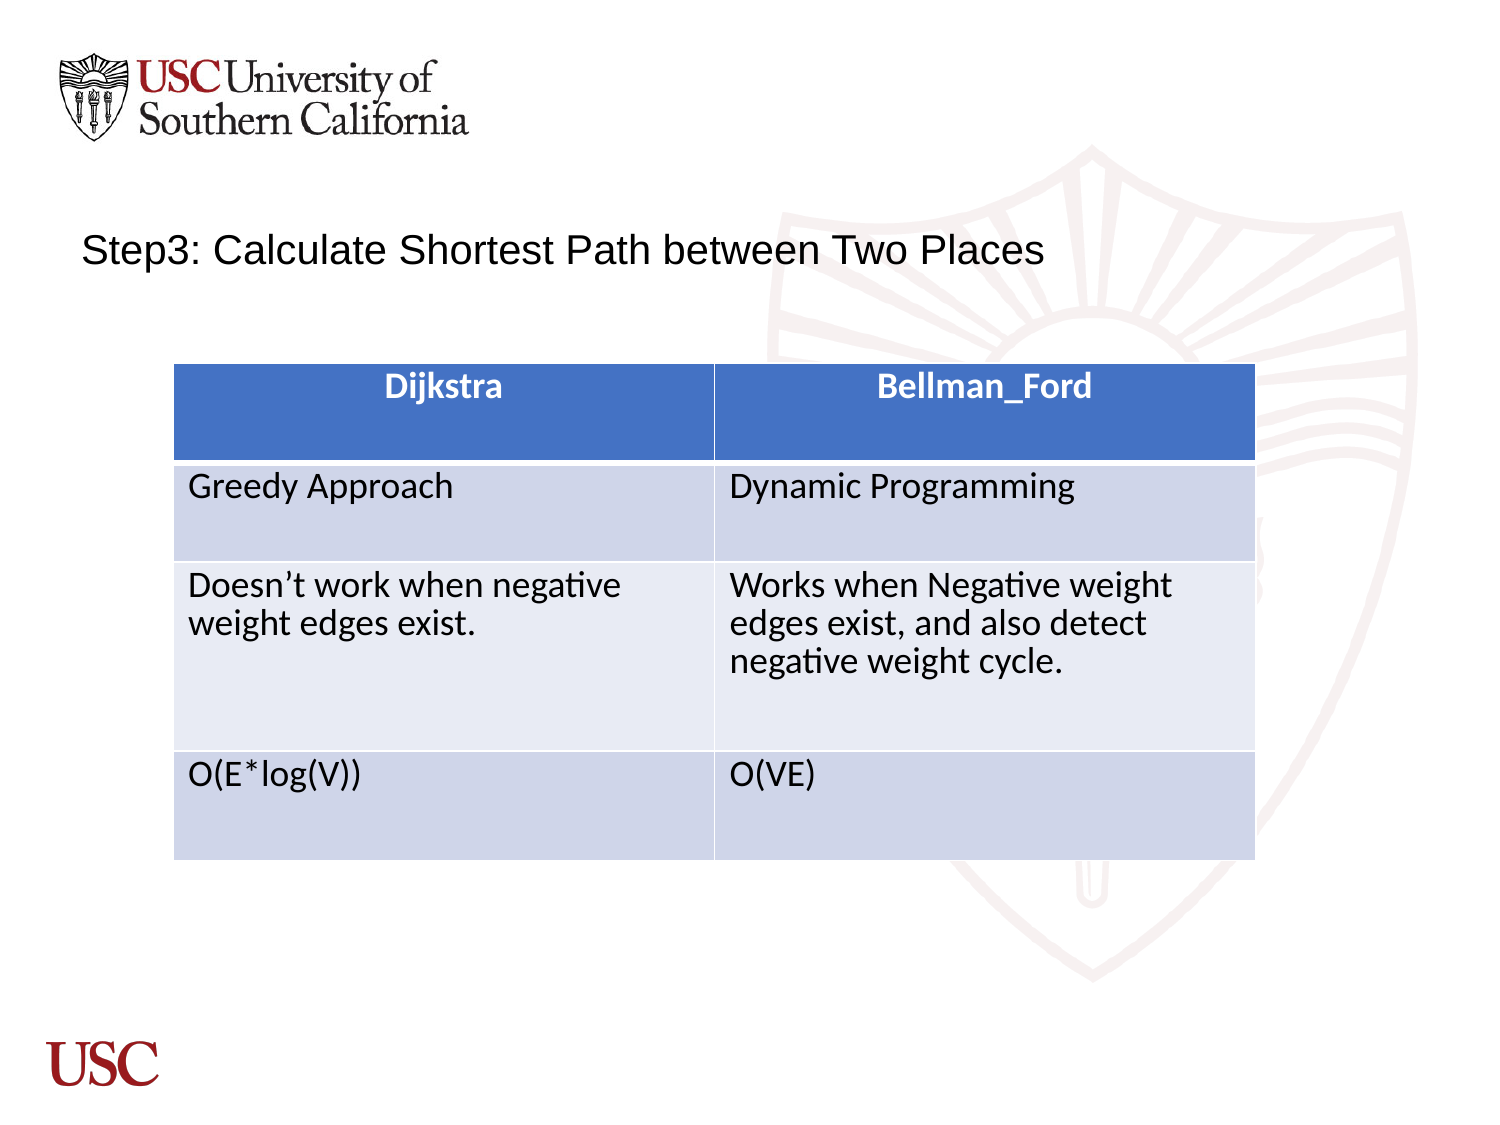

Step3: Calculate Shortest Path between Two Places
| Dijkstra | Bellman\_Ford |
| --- | --- |
| Greedy Approach | Dynamic Programming |
| Doesn’t work when negative weight edges exist. | Works when Negative weight edges exist, and also detect negative weight cycle. |
| O(E\*log(V)) | O(VE) |